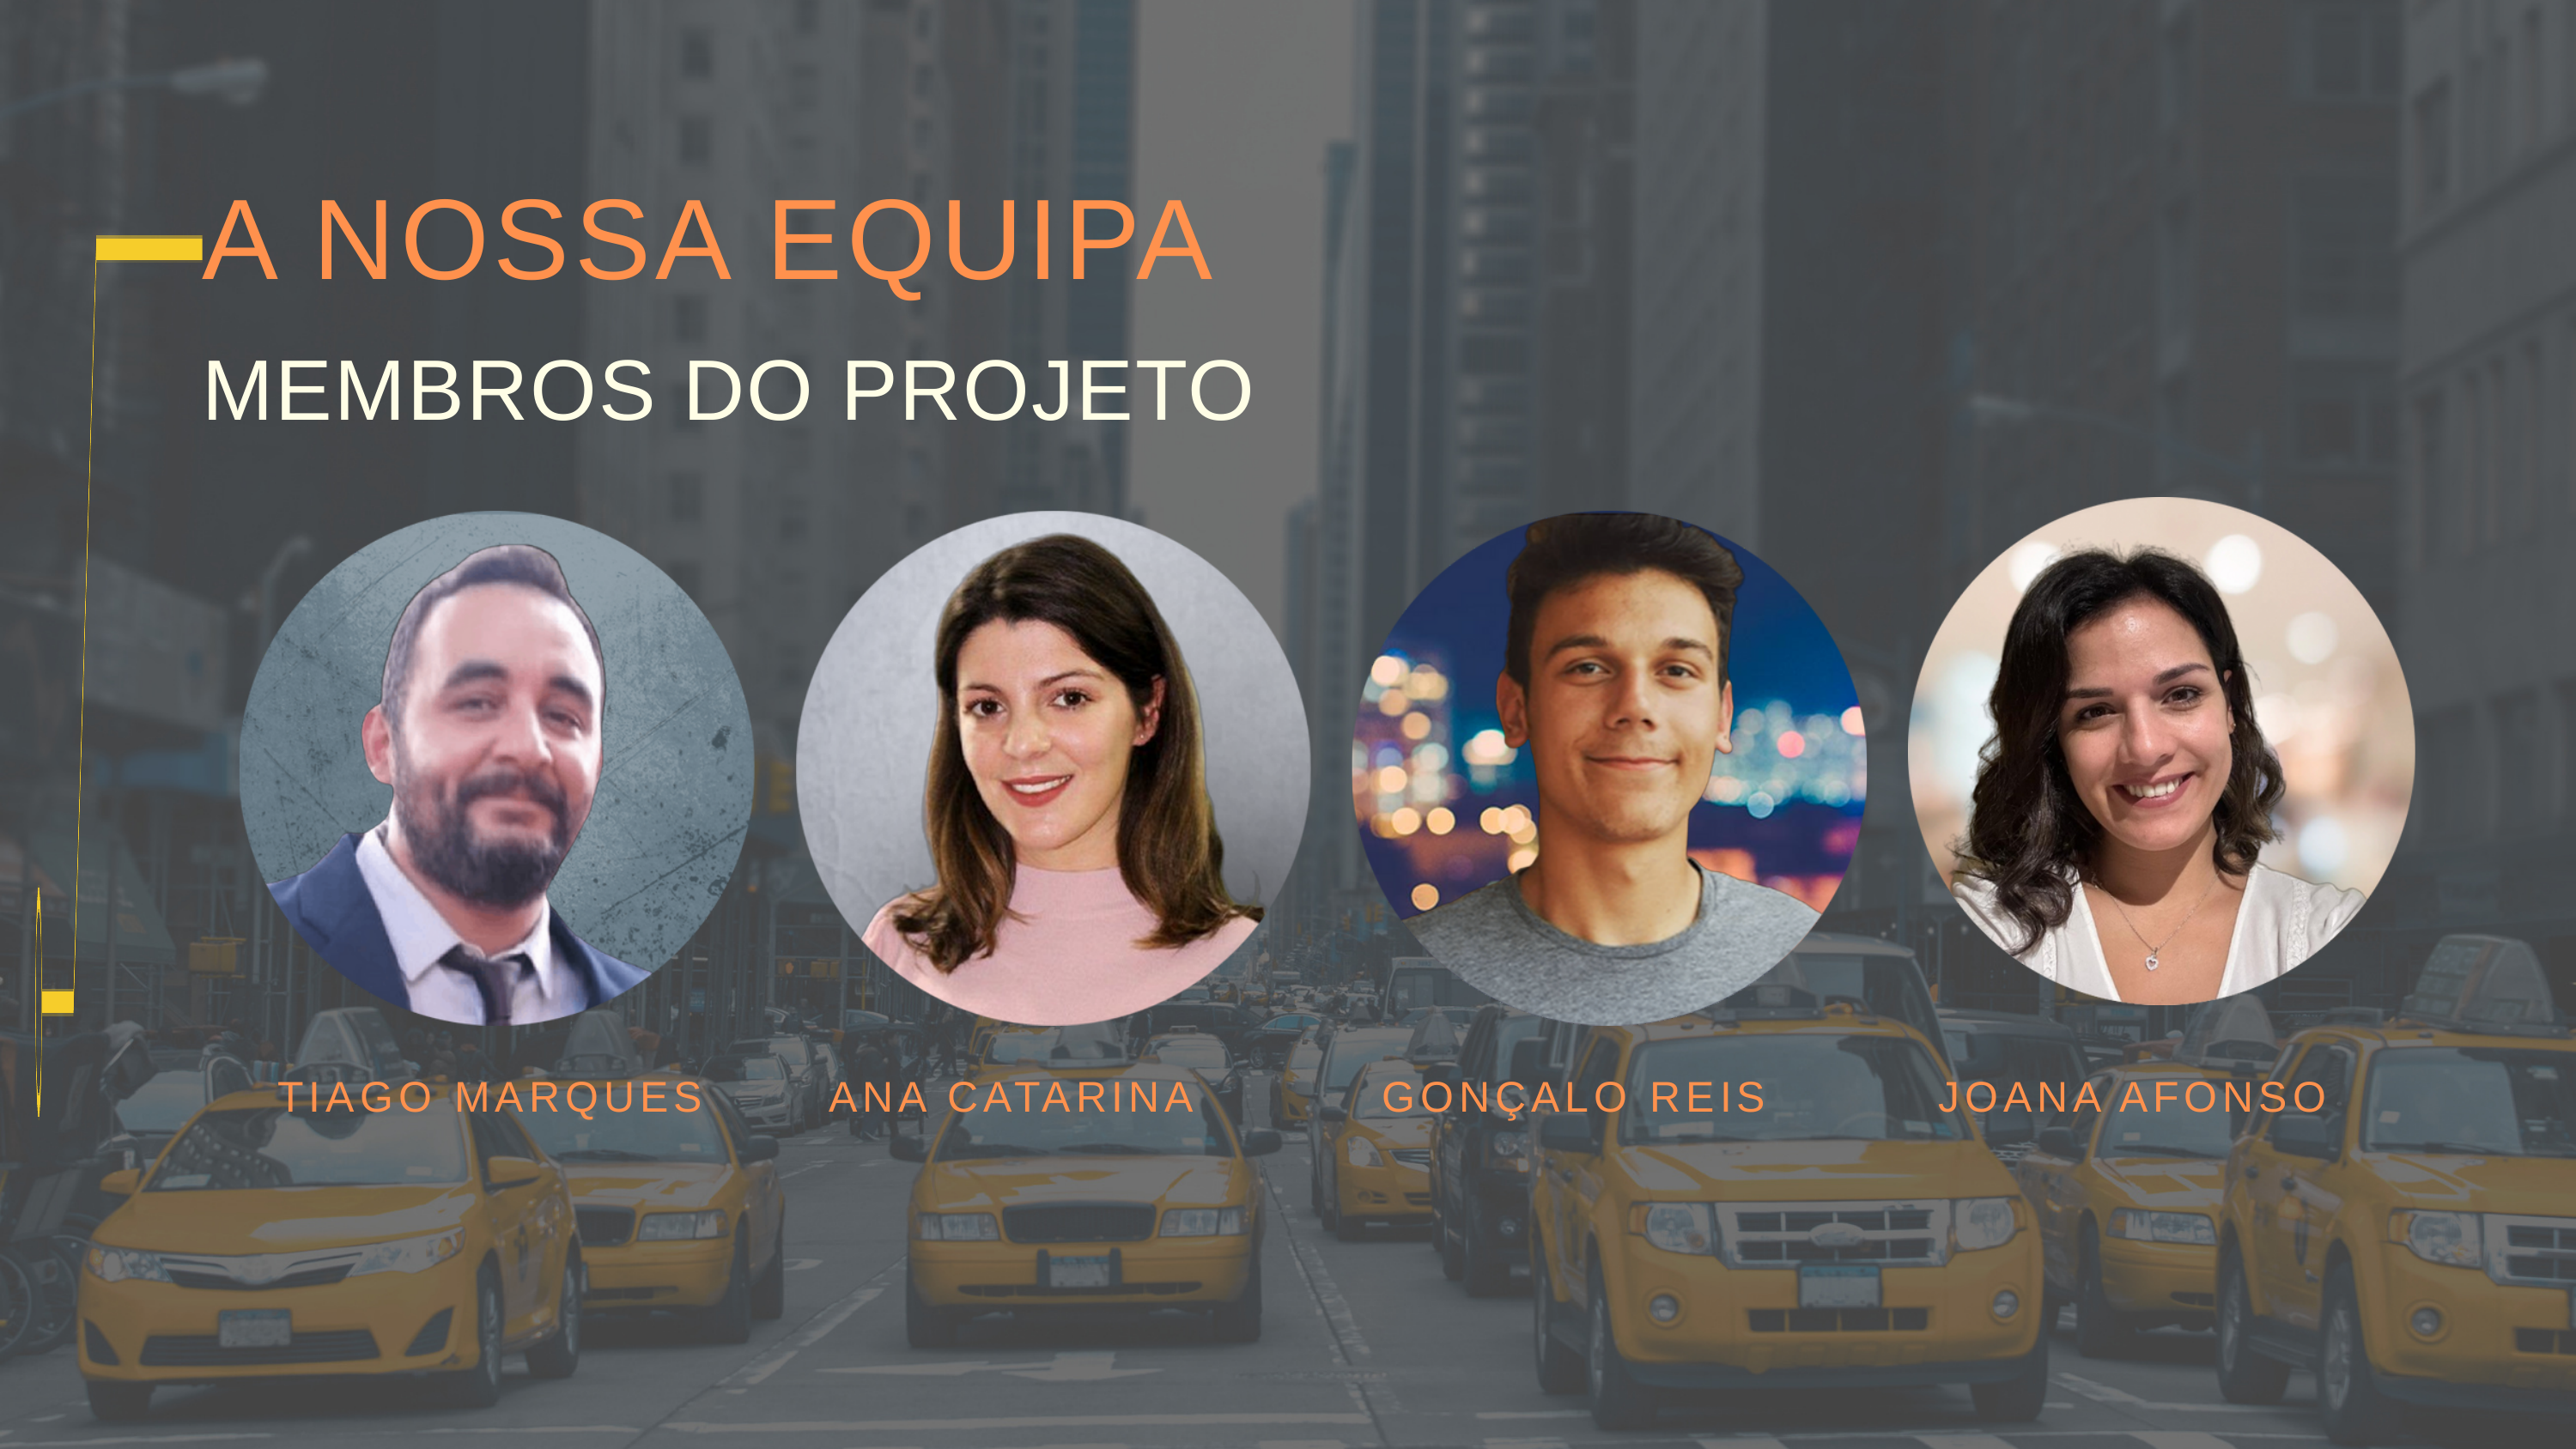

A NOSSA EQUIPA
MEMBROS DO PROJETO

ANA CATARINA
GONÇALO REIS
TIAGO MARQUES
JOANA AFONSO